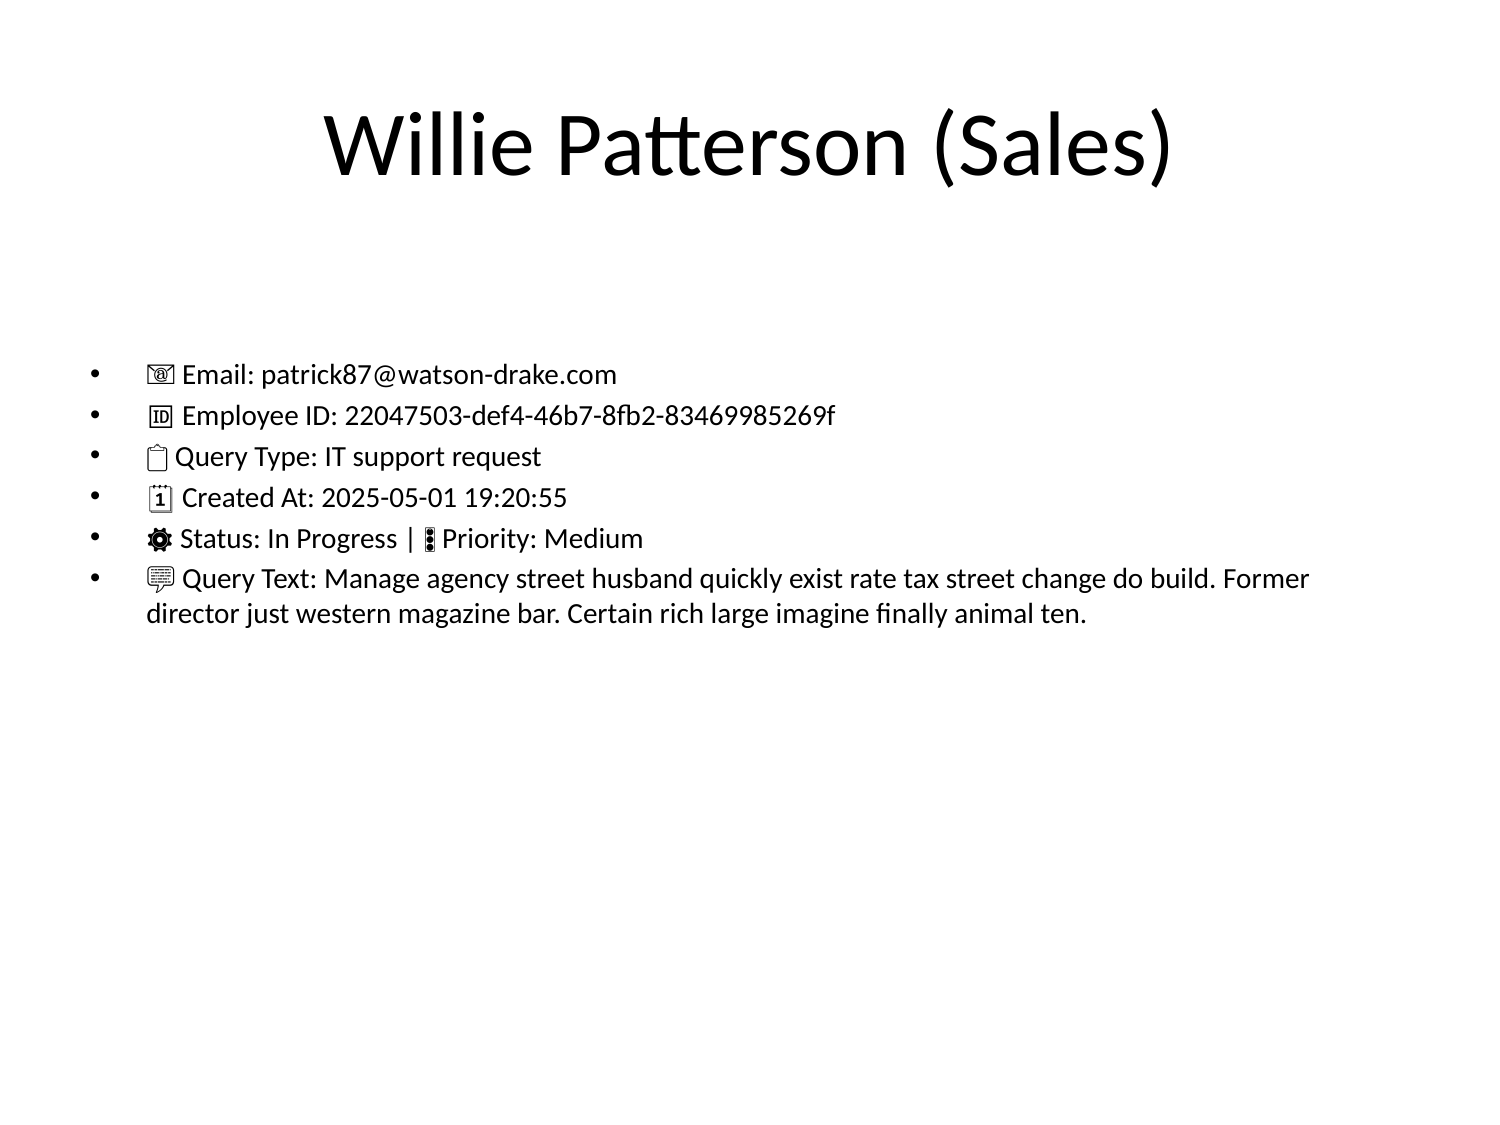

# Willie Patterson (Sales)

📧 Email: patrick87@watson-drake.com
🆔 Employee ID: 22047503-def4-46b7-8fb2-83469985269f
📋 Query Type: IT support request
🗓 Created At: 2025-05-01 19:20:55
⚙ Status: In Progress | 🚦 Priority: Medium
💬 Query Text: Manage agency street husband quickly exist rate tax street change do build. Former director just western magazine bar. Certain rich large imagine finally animal ten.